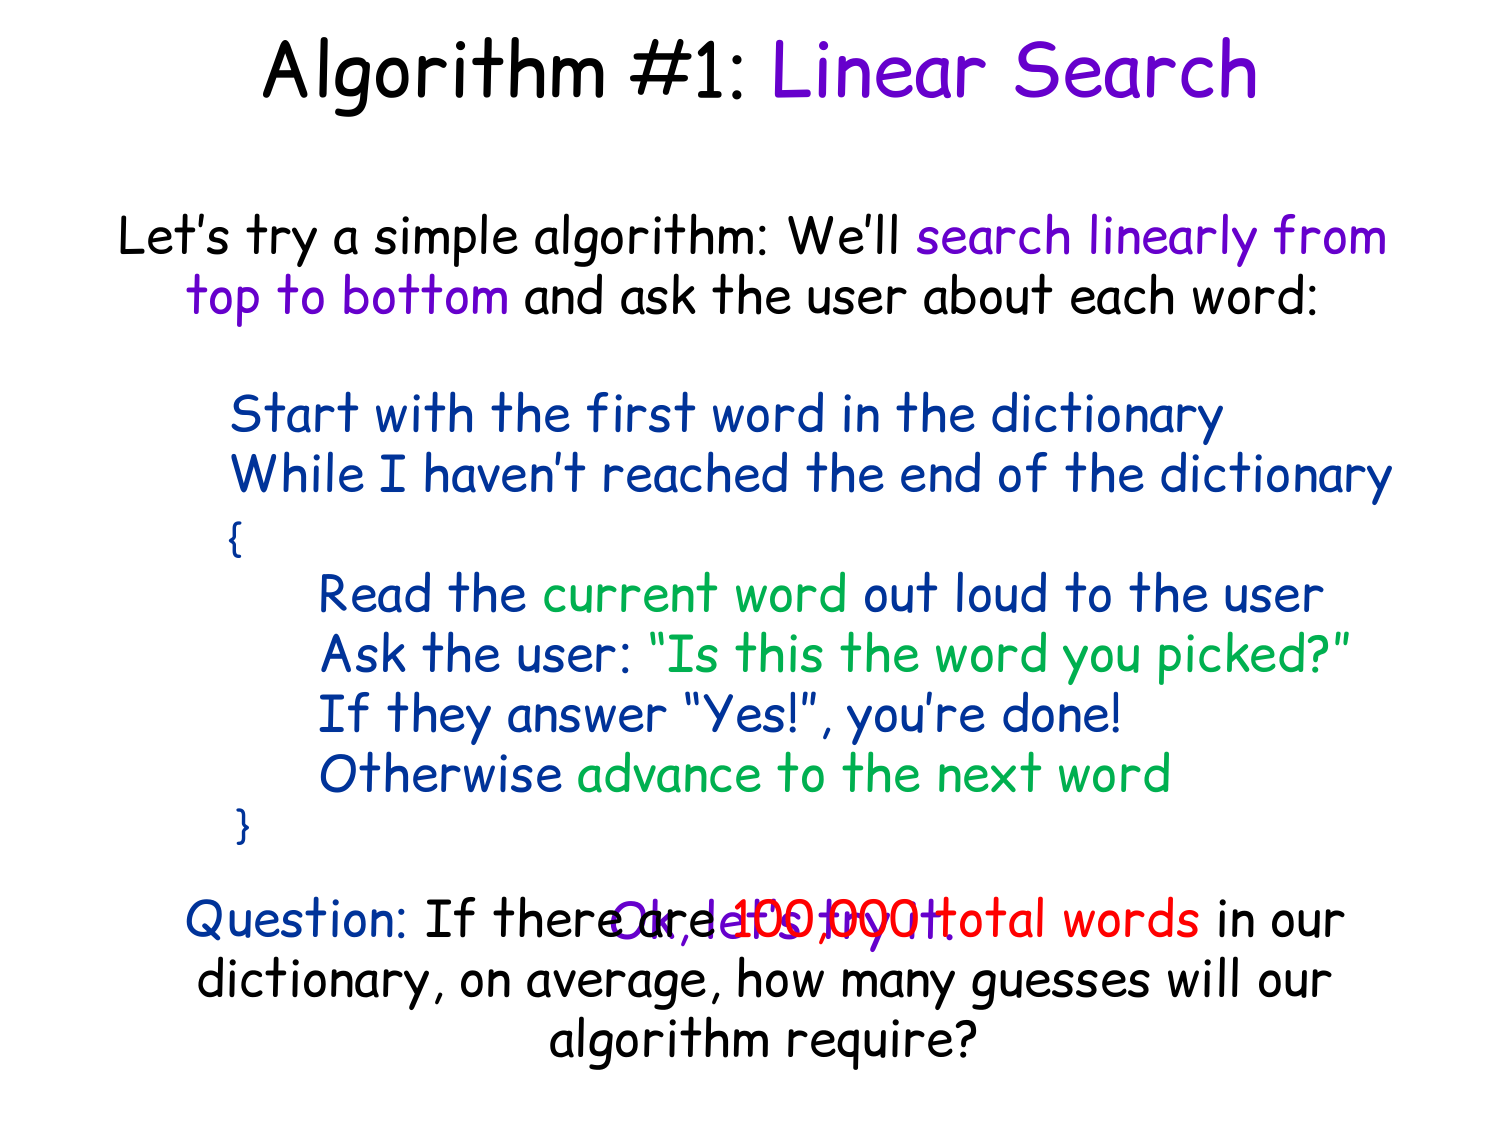

# Algorithm #1: Linear Search
Let’s try a simple algorithm: We’ll search linearly from top to bottom and ask the user about each word:

    Start with the first word in the dictionary
    While I haven’t reached the end of the dictionary
    {
	Read the current word out loud to the user
	Ask the user: “Is this the word you picked?”
	If they answer “Yes!”, you’re done!
	Otherwise advance to the next word
      }
Question: If there are 100,000 total words in our dictionary, on average, how many guesses will our algorithm require?
Ok, let’s try it.